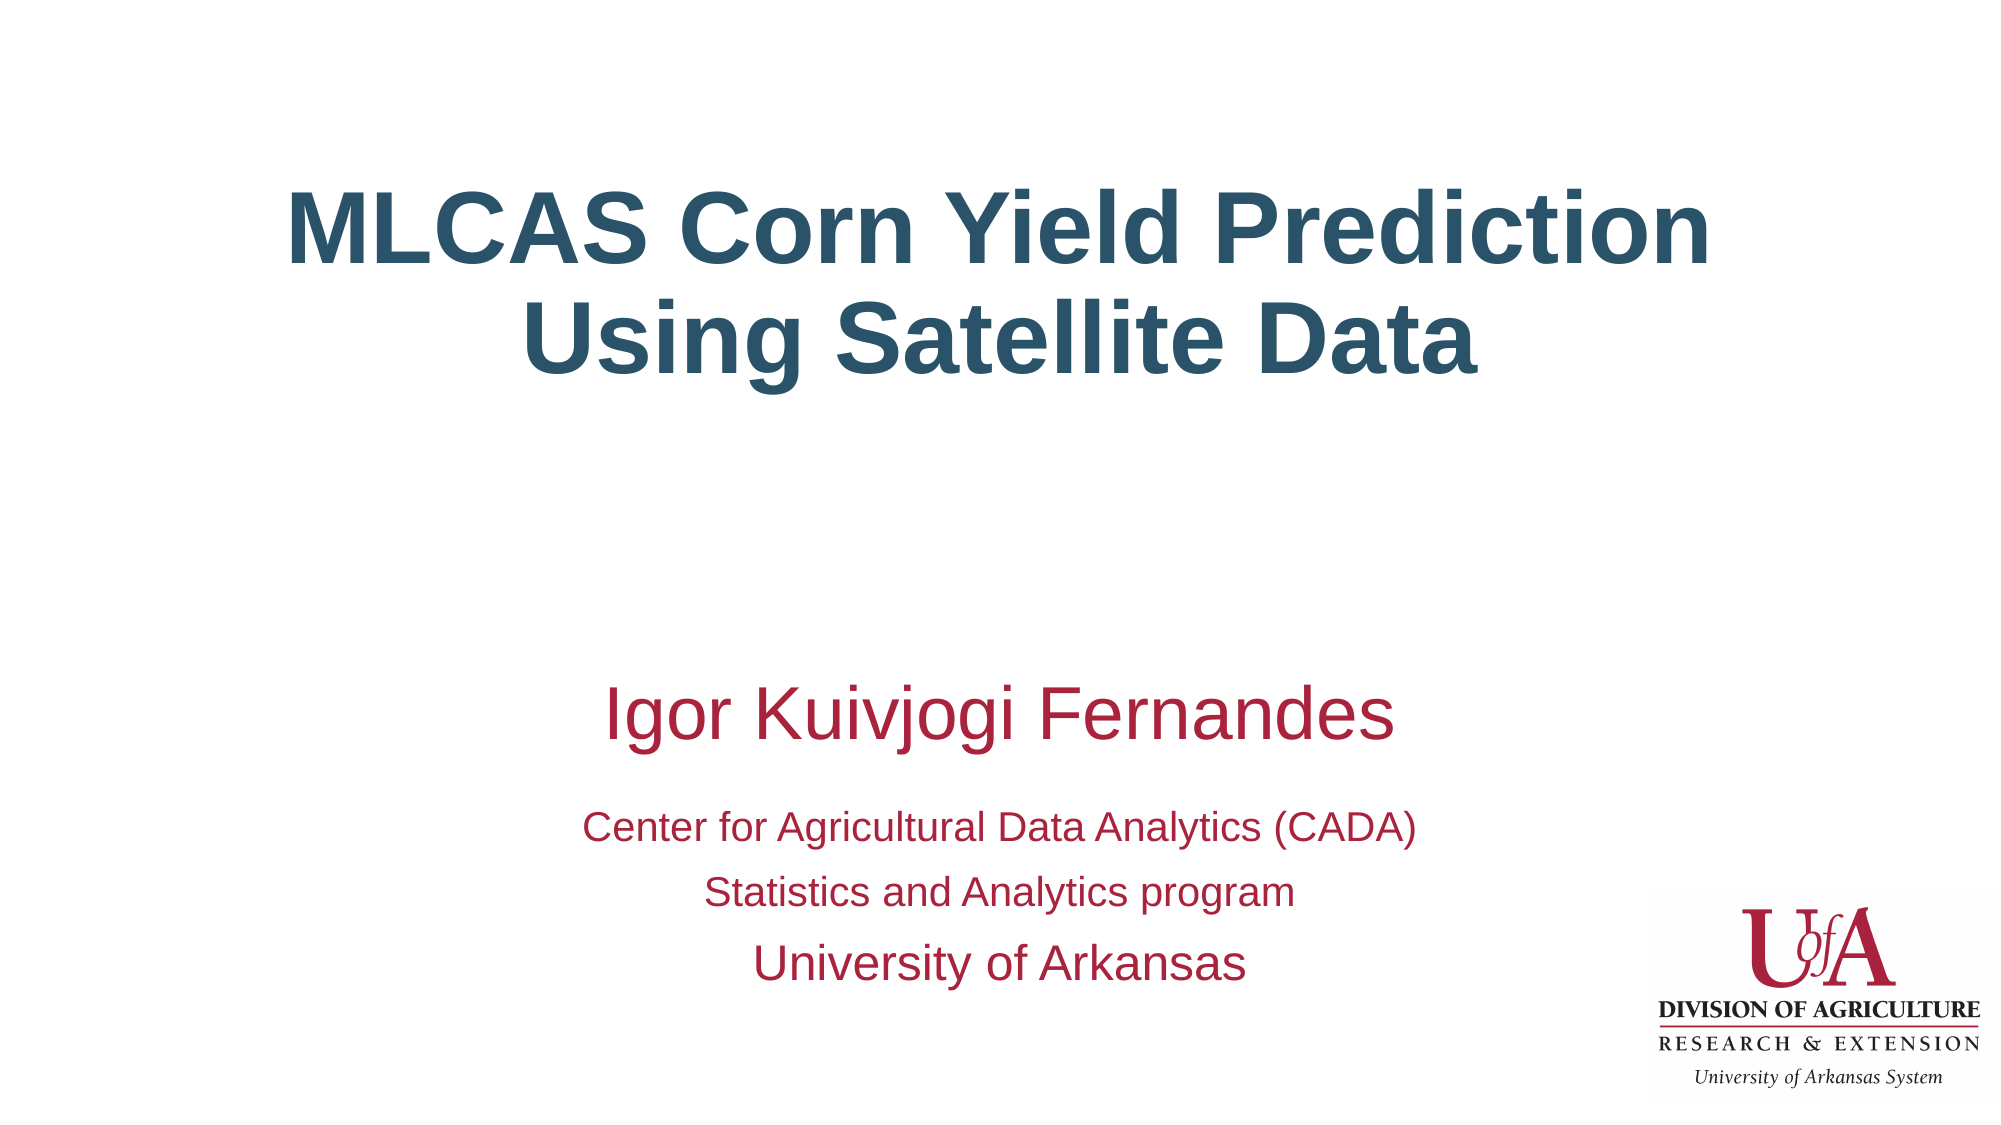

# MLCAS Corn Yield Prediction Using Satellite Data
Igor Kuivjogi Fernandes
Center for Agricultural Data Analytics (CADA)
Statistics and Analytics program
University of Arkansas